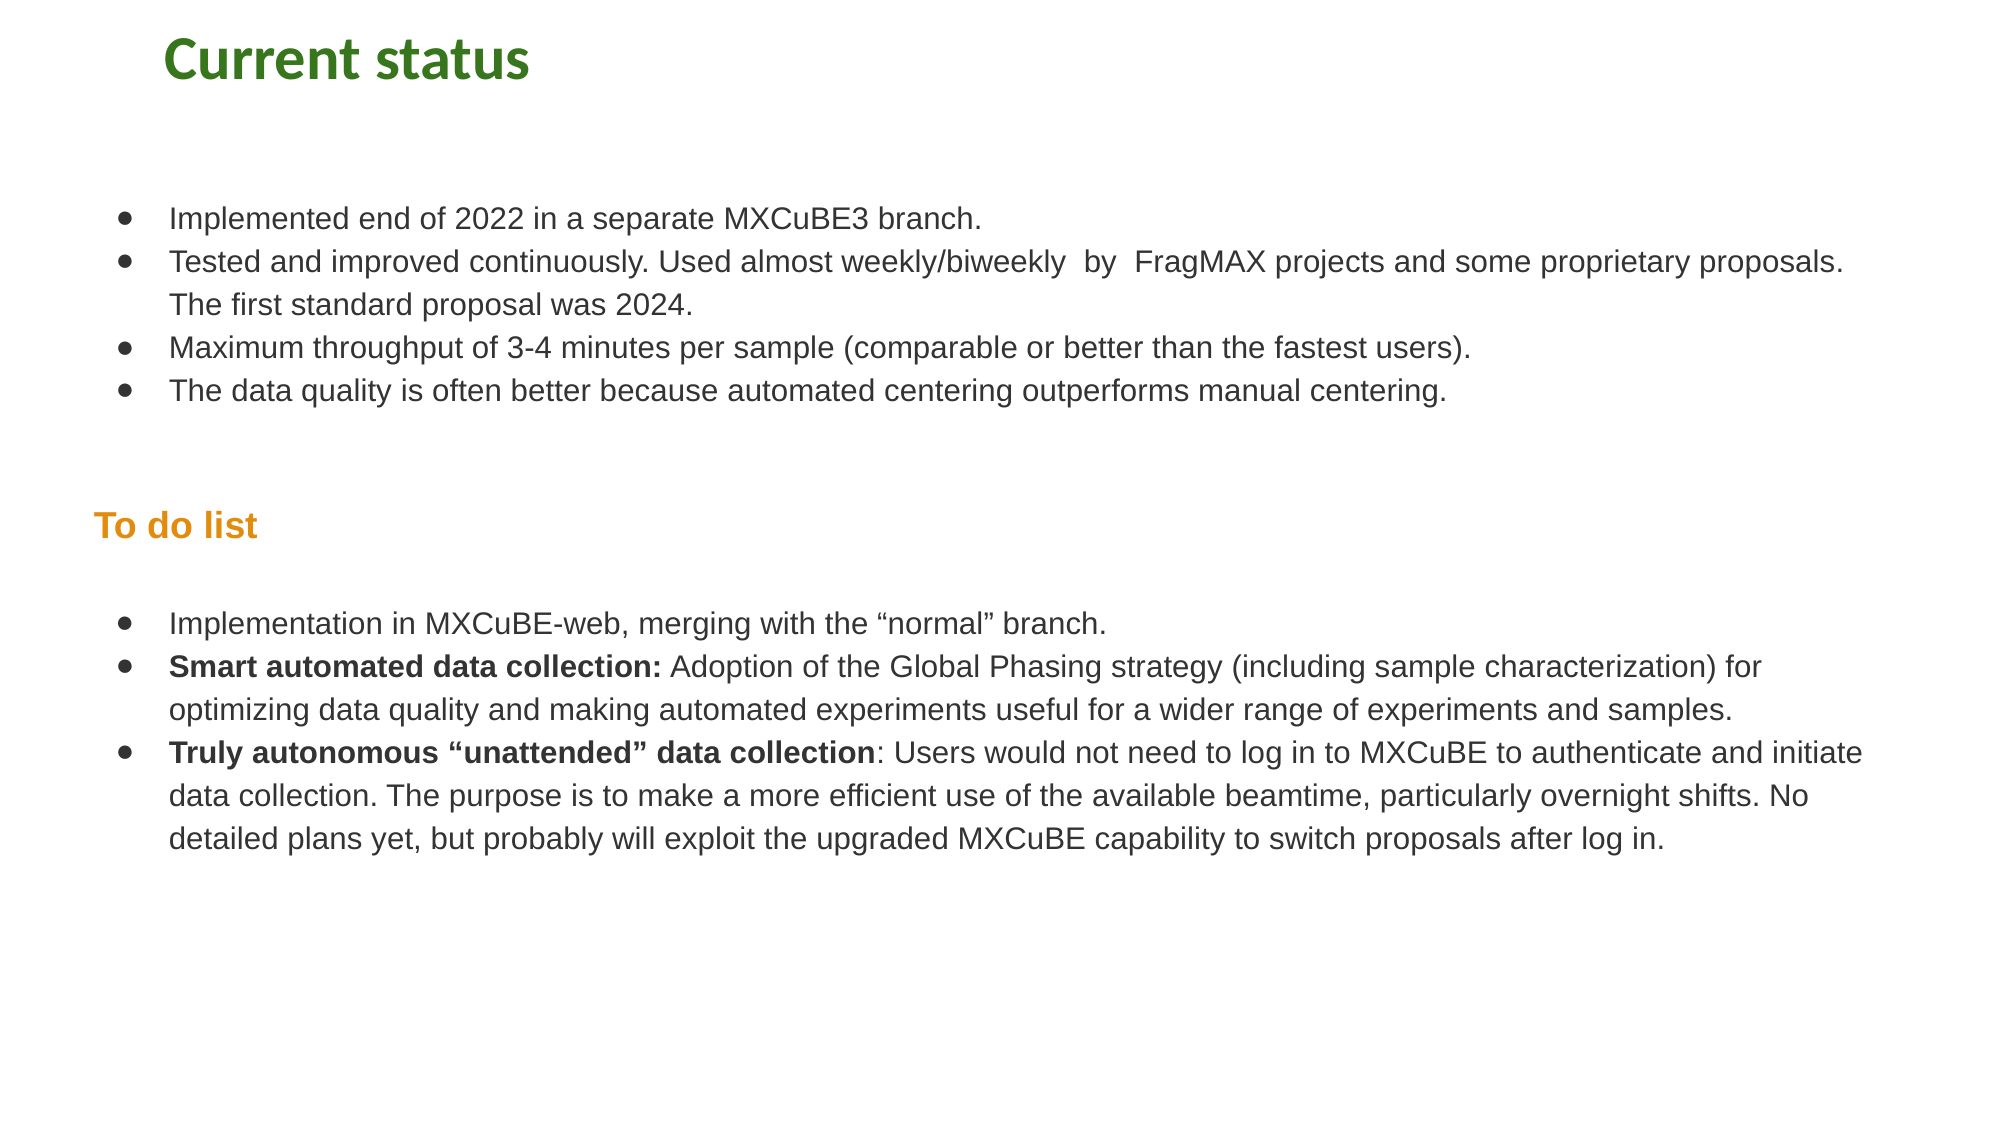

Current status

Implemented end of 2022 in a separate MXCuBE3 branch.
Tested and improved continuously. Used almost weekly/biweekly  by  FragMAX projects and some proprietary proposals. The first standard proposal was 2024.
Maximum throughput of 3-4 minutes per sample (comparable or better than the fastest users).
The data quality is often better because automated centering outperforms manual centering.

To do list

Implementation in MXCuBE-web, merging with the “normal” branch.
Smart automated data collection: Adoption of the Global Phasing strategy (including sample characterization) for optimizing data quality and making automated experiments useful for a wider range of experiments and samples.
Truly autonomous “unattended” data collection: Users would not need to log in to MXCuBE to authenticate and initiate data collection. The purpose is to make a more efficient use of the available beamtime, particularly overnight shifts. No detailed plans yet, but probably will exploit the upgraded MXCuBE capability to switch proposals after log in.